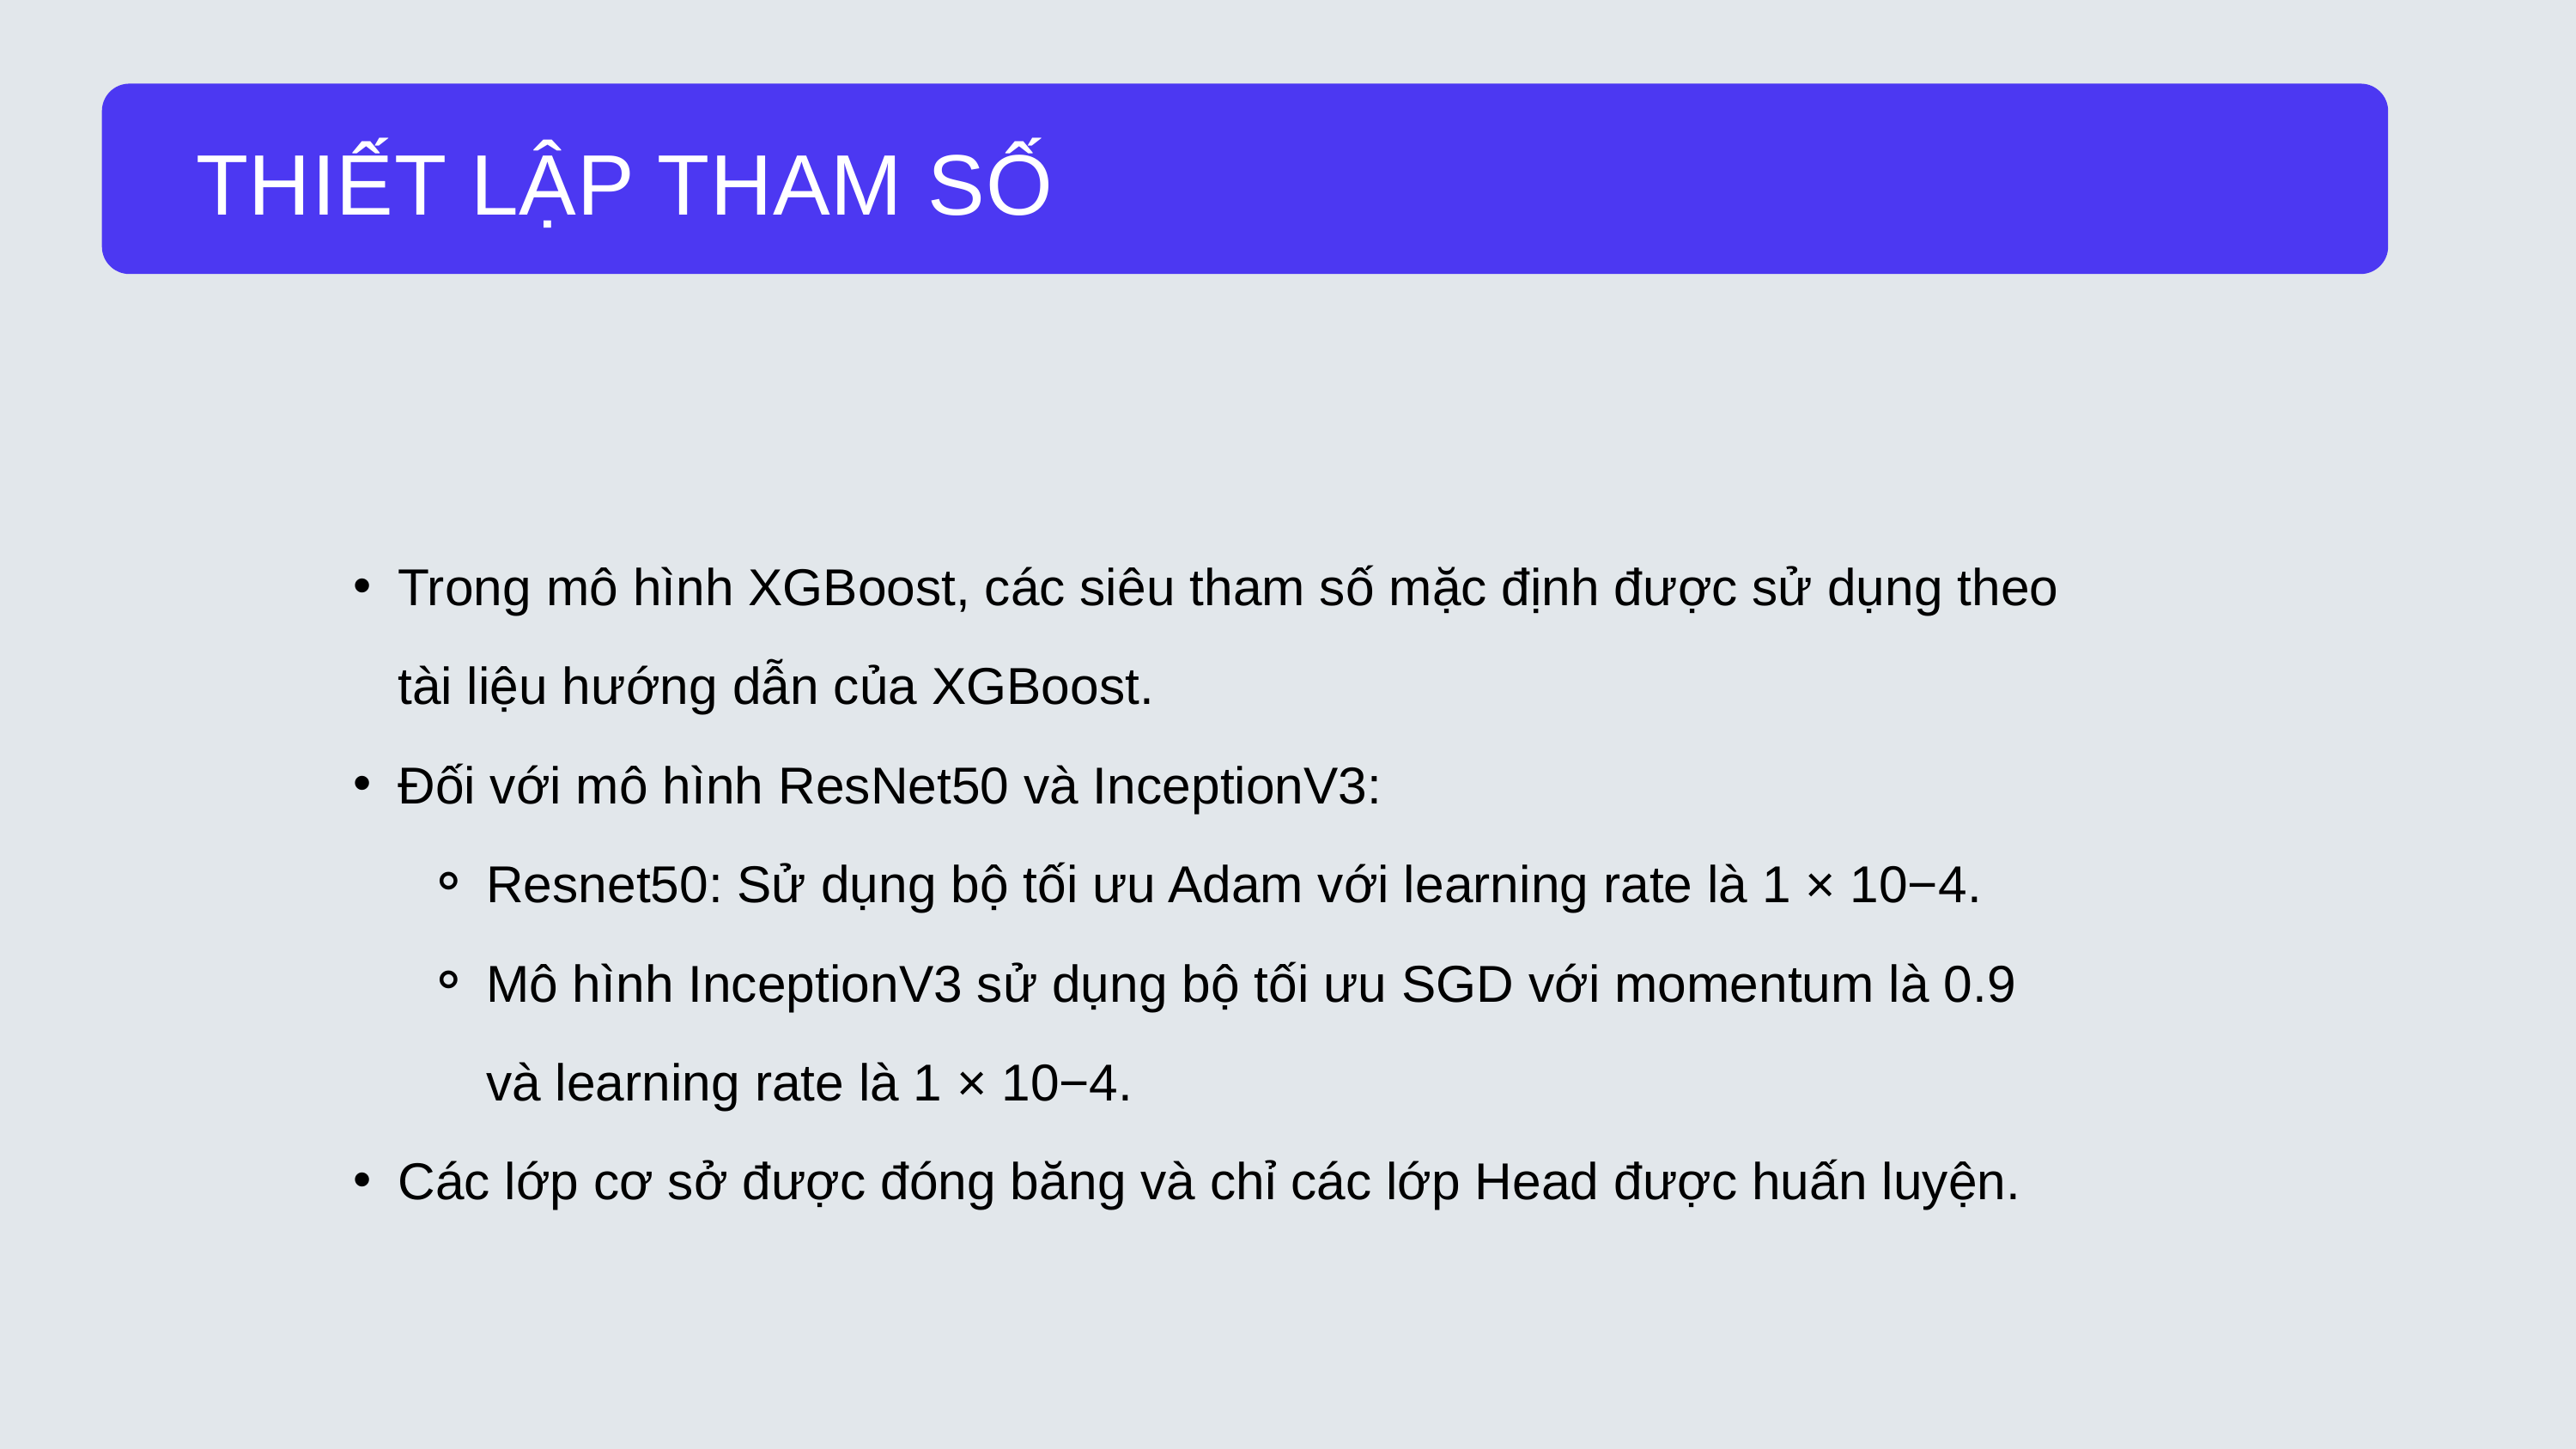

THIẾT LẬP THAM SỐ
Trong mô hình XGBoost, các siêu tham số mặc định được sử dụng theo tài liệu hướng dẫn của XGBoost.
Đối với mô hình ResNet50 và InceptionV3:
Resnet50: Sử dụng bộ tối ưu Adam với learning rate là 1 × 10−4.
Mô hình InceptionV3 sử dụng bộ tối ưu SGD với momentum là 0.9 và learning rate là 1 × 10−4.
Các lớp cơ sở được đóng băng và chỉ các lớp Head được huấn luyện.